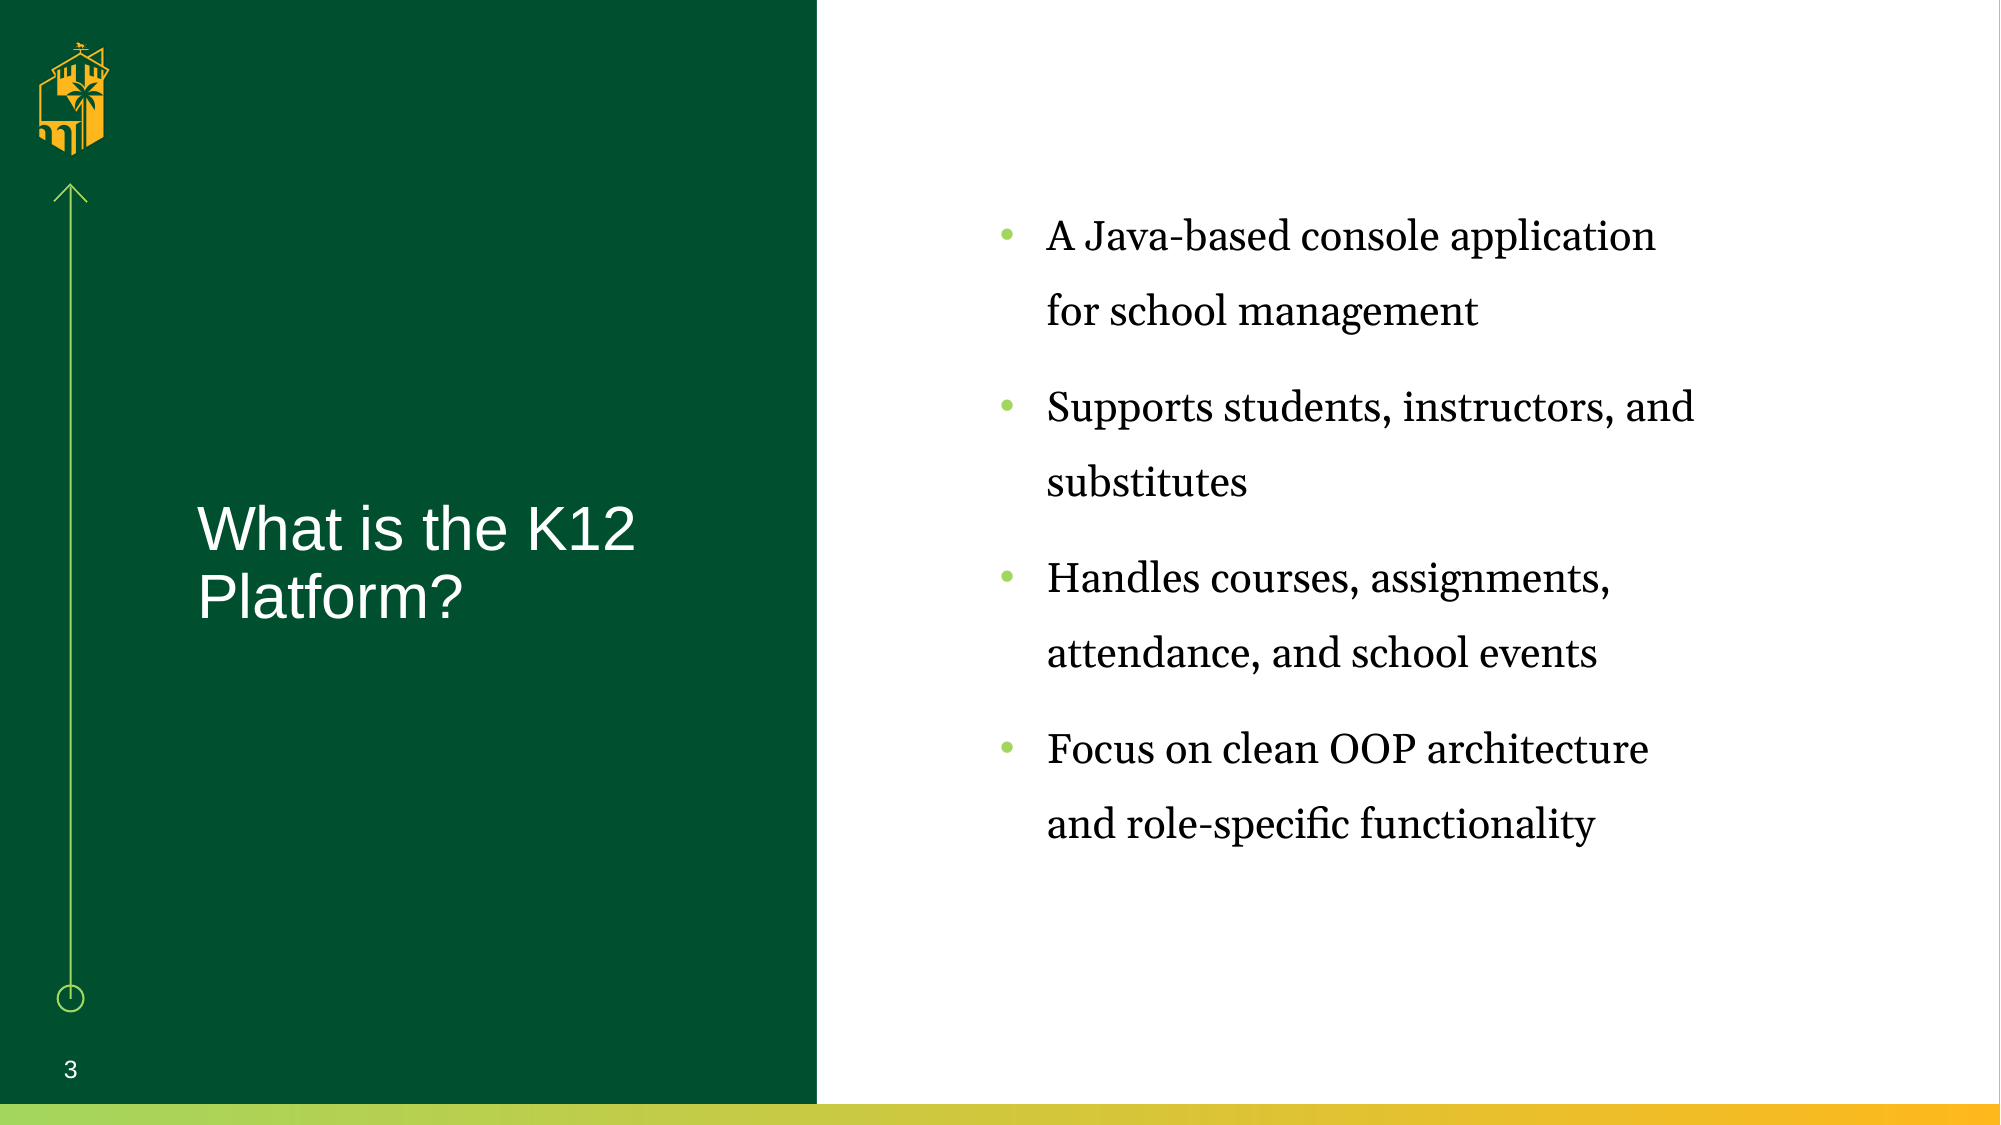

A Java-based console application for school management
Supports students, instructors, and substitutes
Handles courses, assignments, attendance, and school events
Focus on clean OOP architecture and role-specific functionality

# What is the K12 Platform?
3